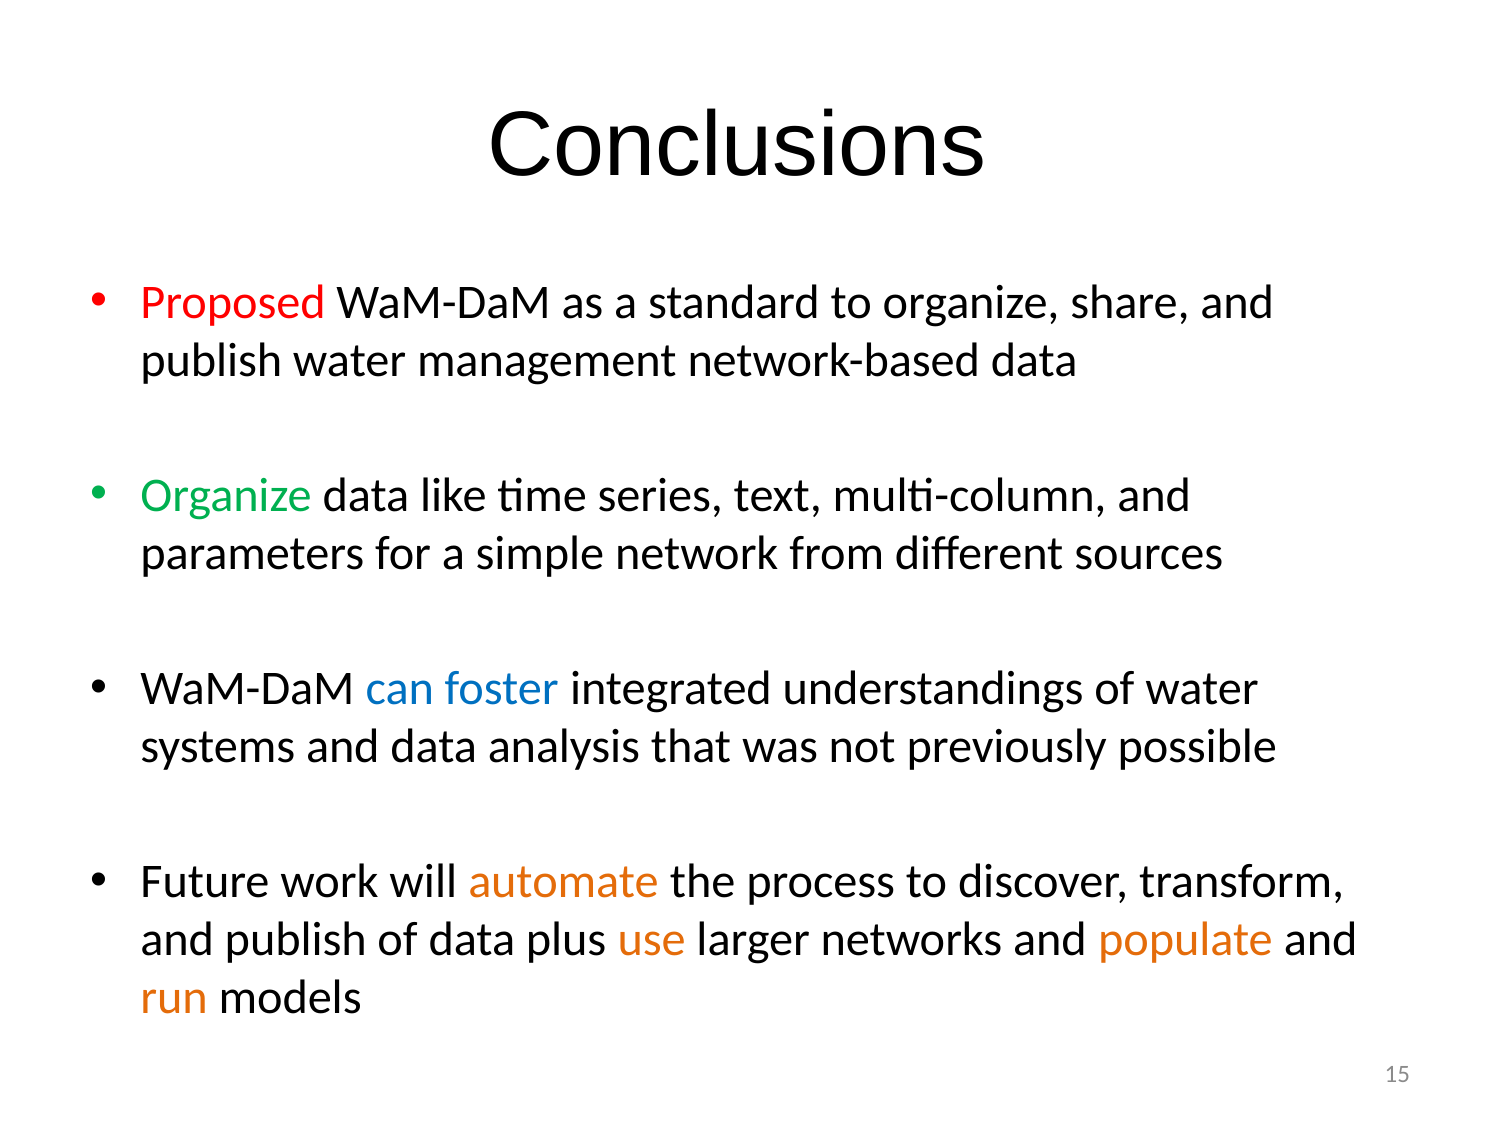

# Conclusions
Proposed WaM-DaM as a standard to organize, share, and publish water management network-based data

Organize data like time series, text, multi-column, and parameters for a simple network from different sources

WaM-DaM can foster integrated understandings of water systems and data analysis that was not previously possible

Future work will automate the process to discover, transform, and publish of data plus use larger networks and populate and run models
15